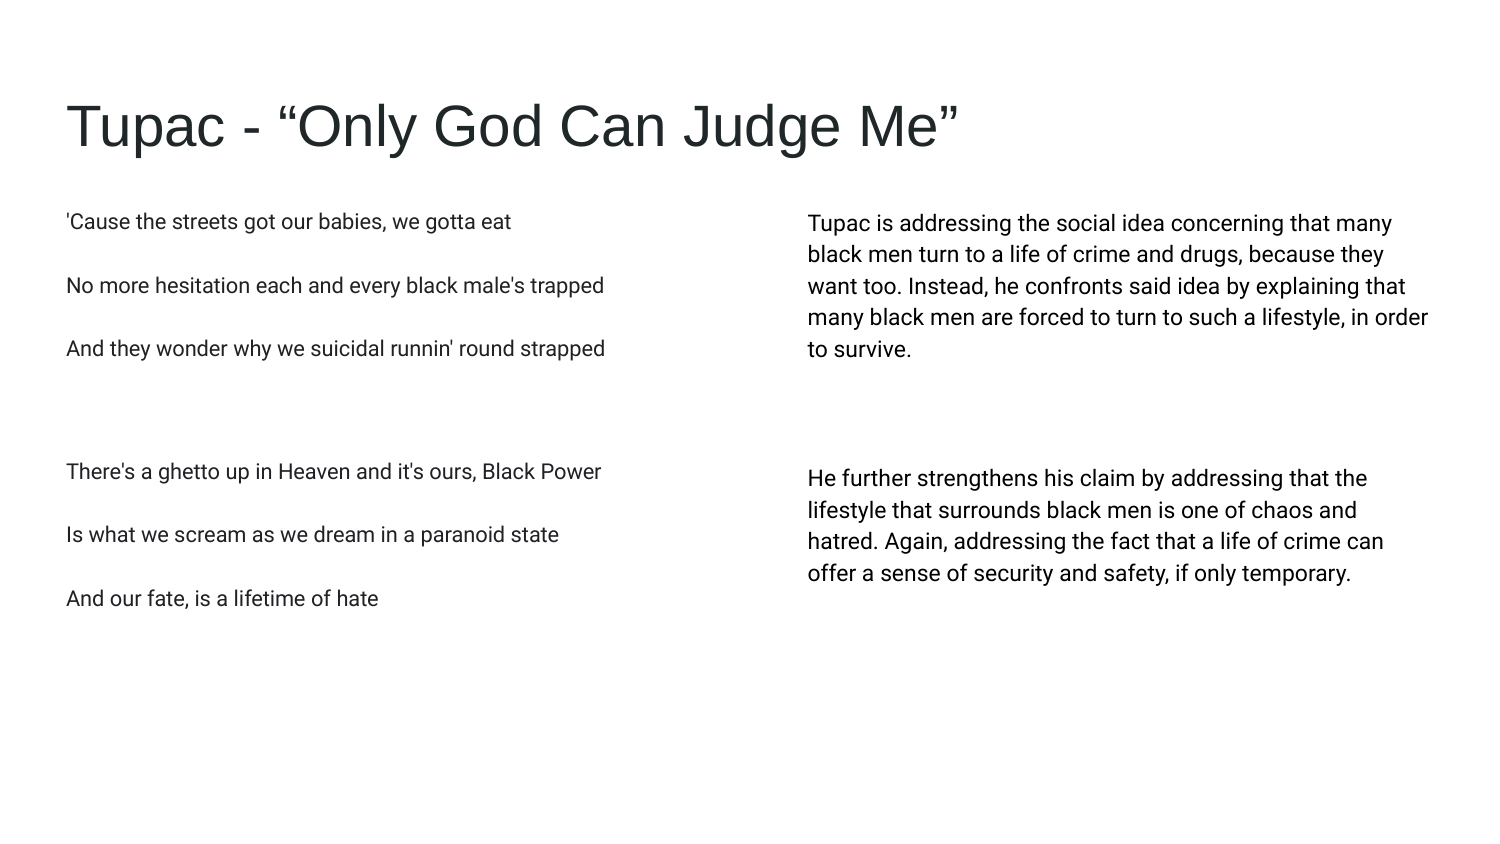

# Tupac - “Only God Can Judge Me”
'Cause the streets got our babies, we gotta eat
No more hesitation each and every black male's trapped
And they wonder why we suicidal runnin' round strapped

There's a ghetto up in Heaven and it's ours, Black Power
Is what we scream as we dream in a paranoid state
And our fate, is a lifetime of hate

Tupac is addressing the social idea concerning that many black men turn to a life of crime and drugs, because they want too. Instead, he confronts said idea by explaining that many black men are forced to turn to such a lifestyle, in order to survive.

He further strengthens his claim by addressing that the lifestyle that surrounds black men is one of chaos and hatred. Again, addressing the fact that a life of crime can offer a sense of security and safety, if only temporary.